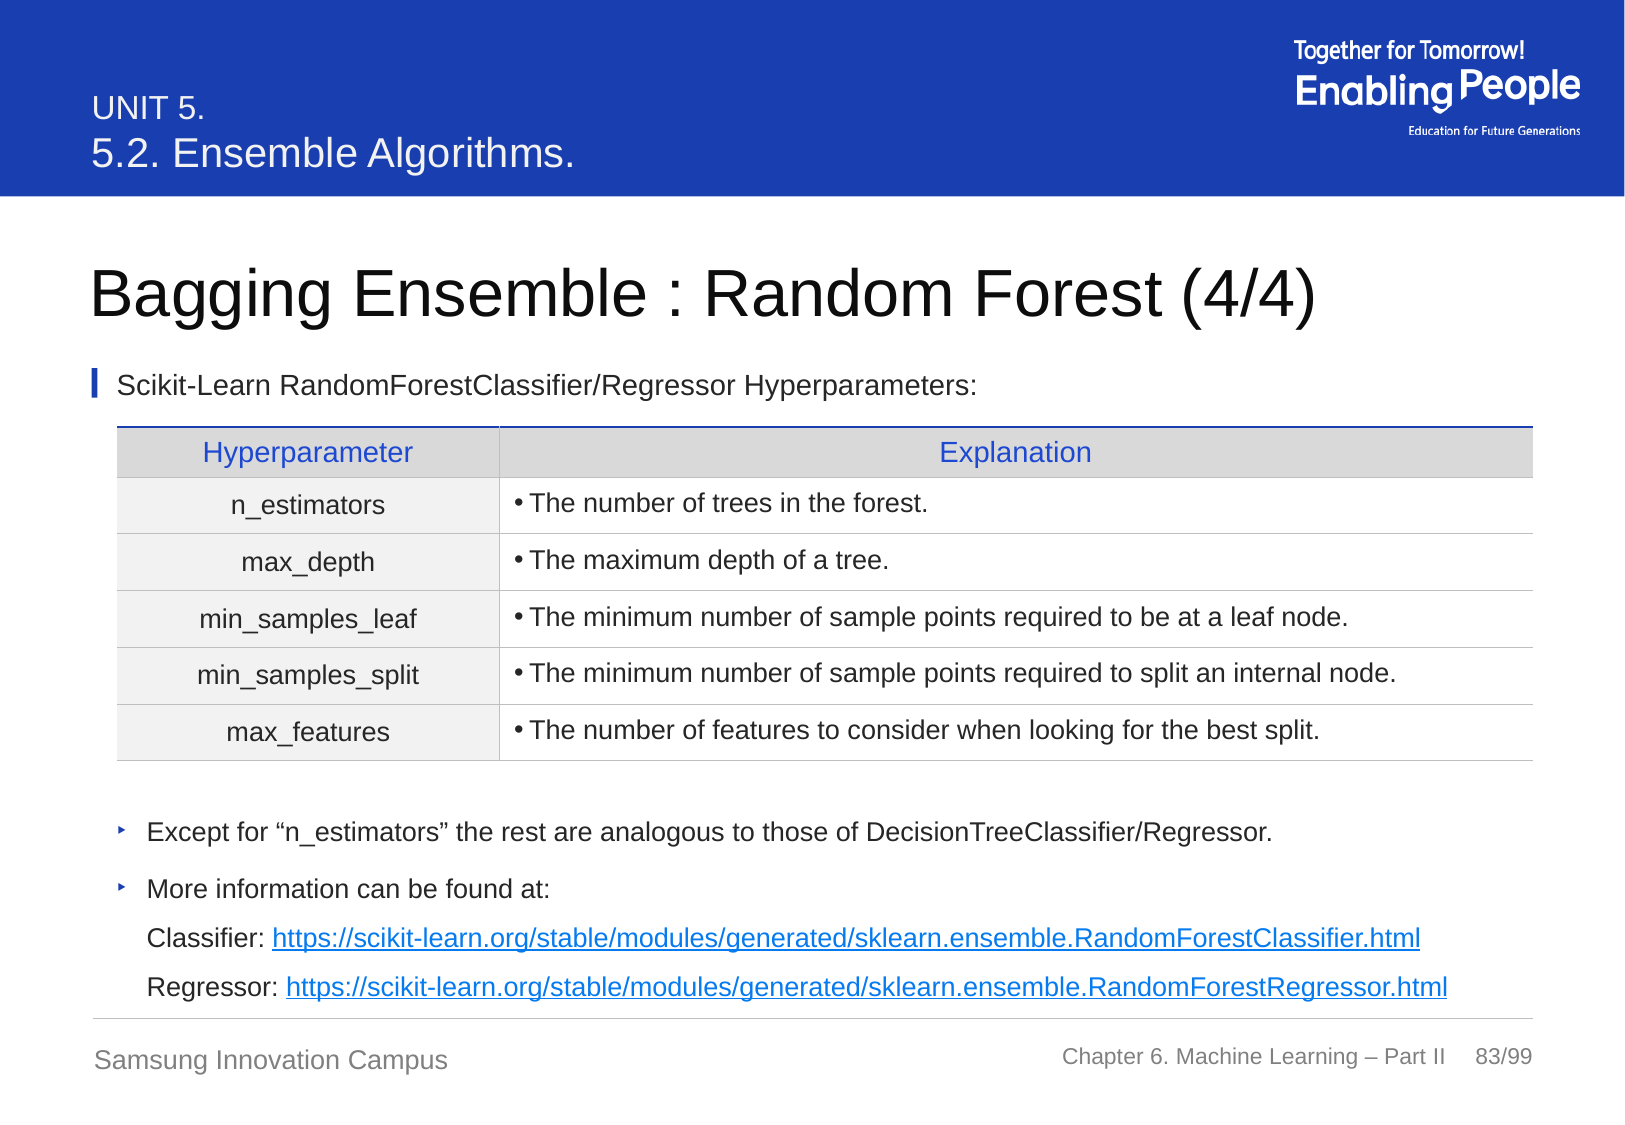

UNIT 5.
5.2. Ensemble Algorithms.
Bagging Ensemble : Random Forest (4/4)
Scikit-Learn RandomForestClassifier/Regressor Hyperparameters:

| Hyperparameter | Explanation |
| --- | --- |
| n\_estimators | The number of trees in the forest. |
| max\_depth | The maximum depth of a tree. |
| min\_samples\_leaf | The minimum number of sample points required to be at a leaf node. |
| min\_samples\_split | The minimum number of sample points required to split an internal node. |
| max\_features | The number of features to consider when looking for the best split. |
Except for “n_estimators” the rest are analogous to those of DecisionTreeClassifier/Regressor.
More information can be found at:
Classifier: https://scikit-learn.org/stable/modules/generated/sklearn.ensemble.RandomForestClassifier.html
Regressor: https://scikit-learn.org/stable/modules/generated/sklearn.ensemble.RandomForestRegressor.html